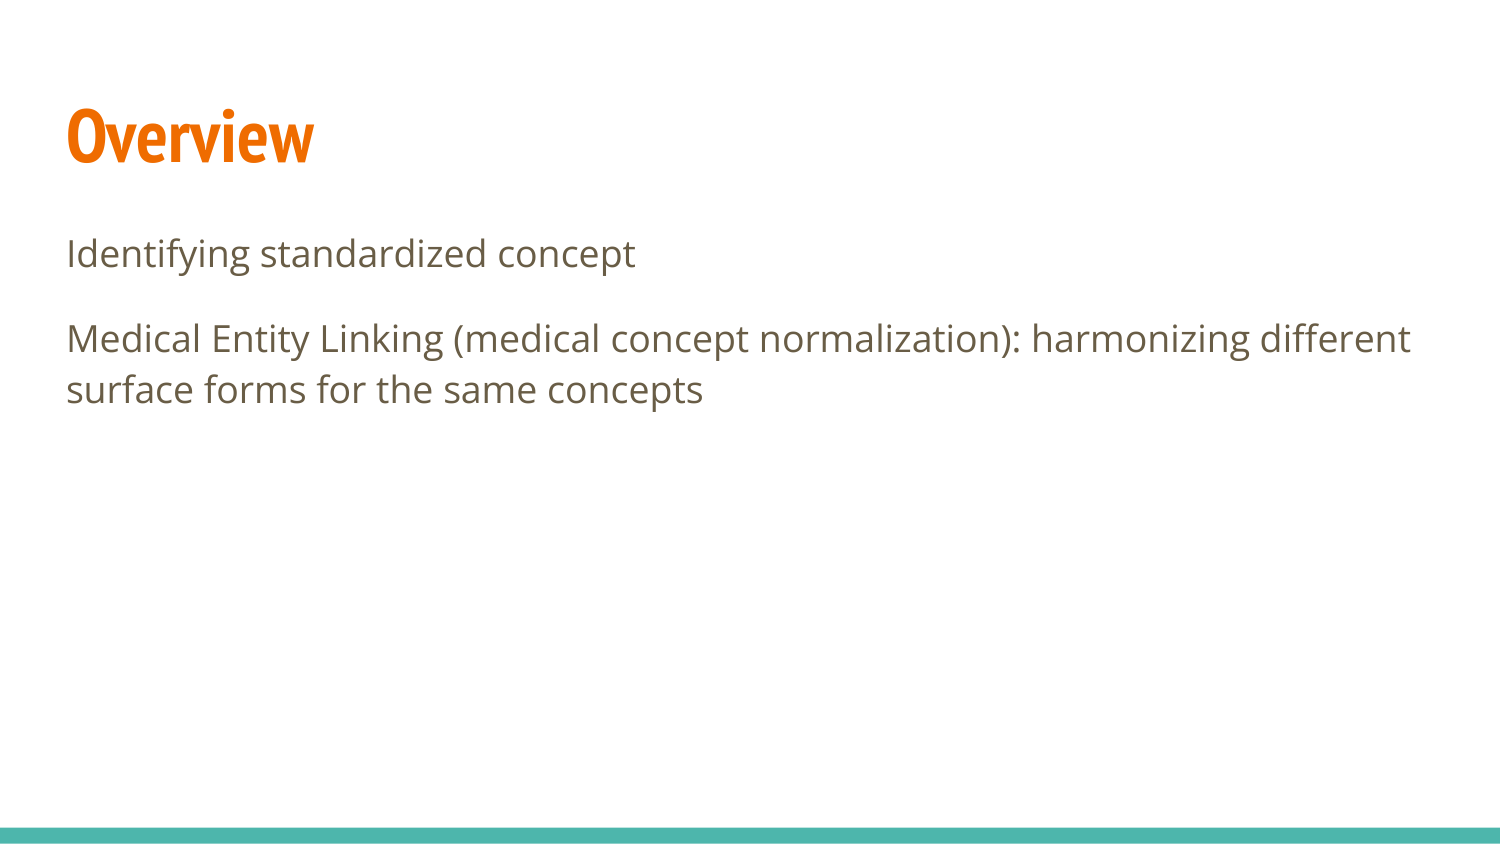

# Overview
Identifying standardized concept
Medical Entity Linking (medical concept normalization): harmonizing different surface forms for the same concepts